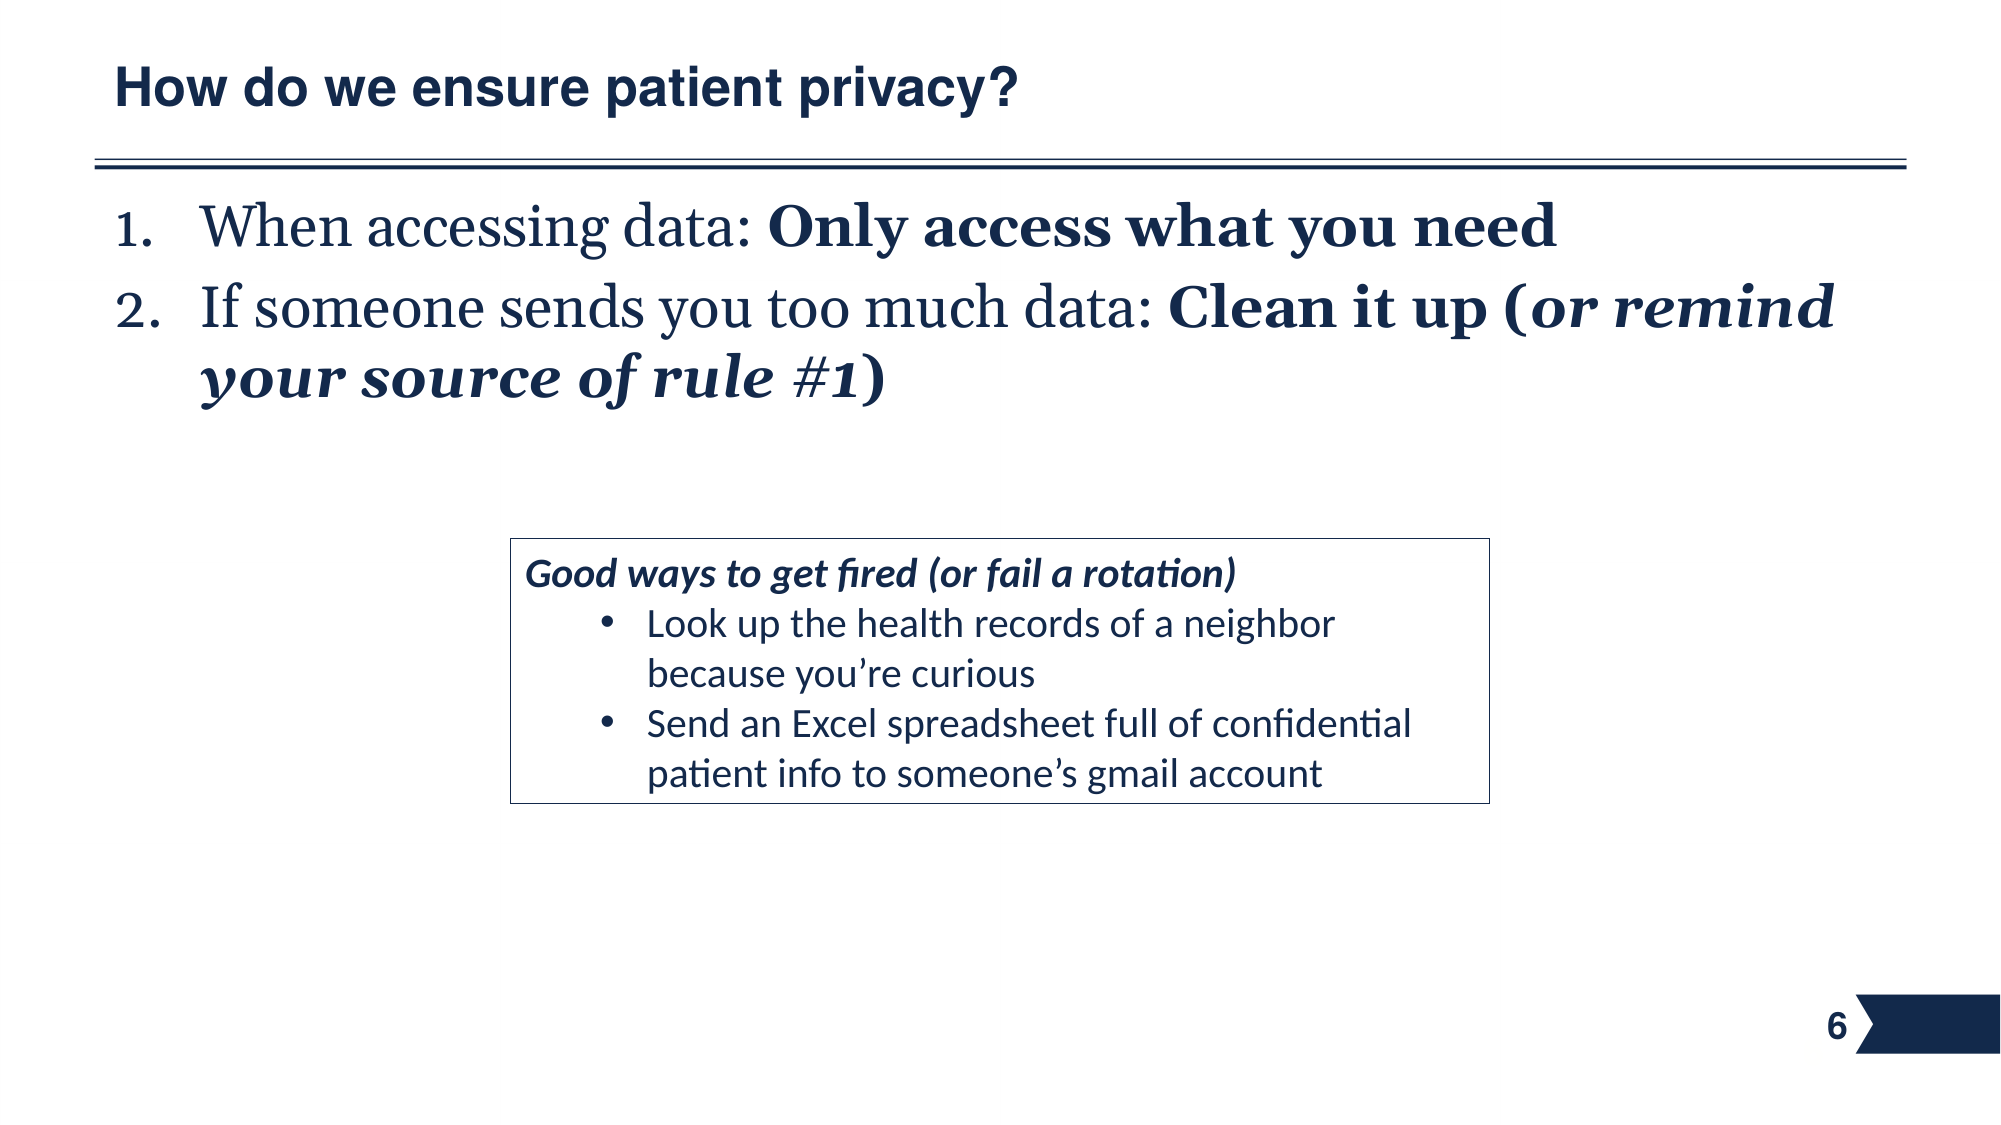

# How do we ensure patient privacy?
When accessing data: Only access what you need
If someone sends you too much data: Clean it up (or remind your source of rule #1)

Good ways to get fired (or fail a rotation)
Look up the health records of a neighbor because you’re curious
Send an Excel spreadsheet full of confidential patient info to someone’s gmail account
6
6